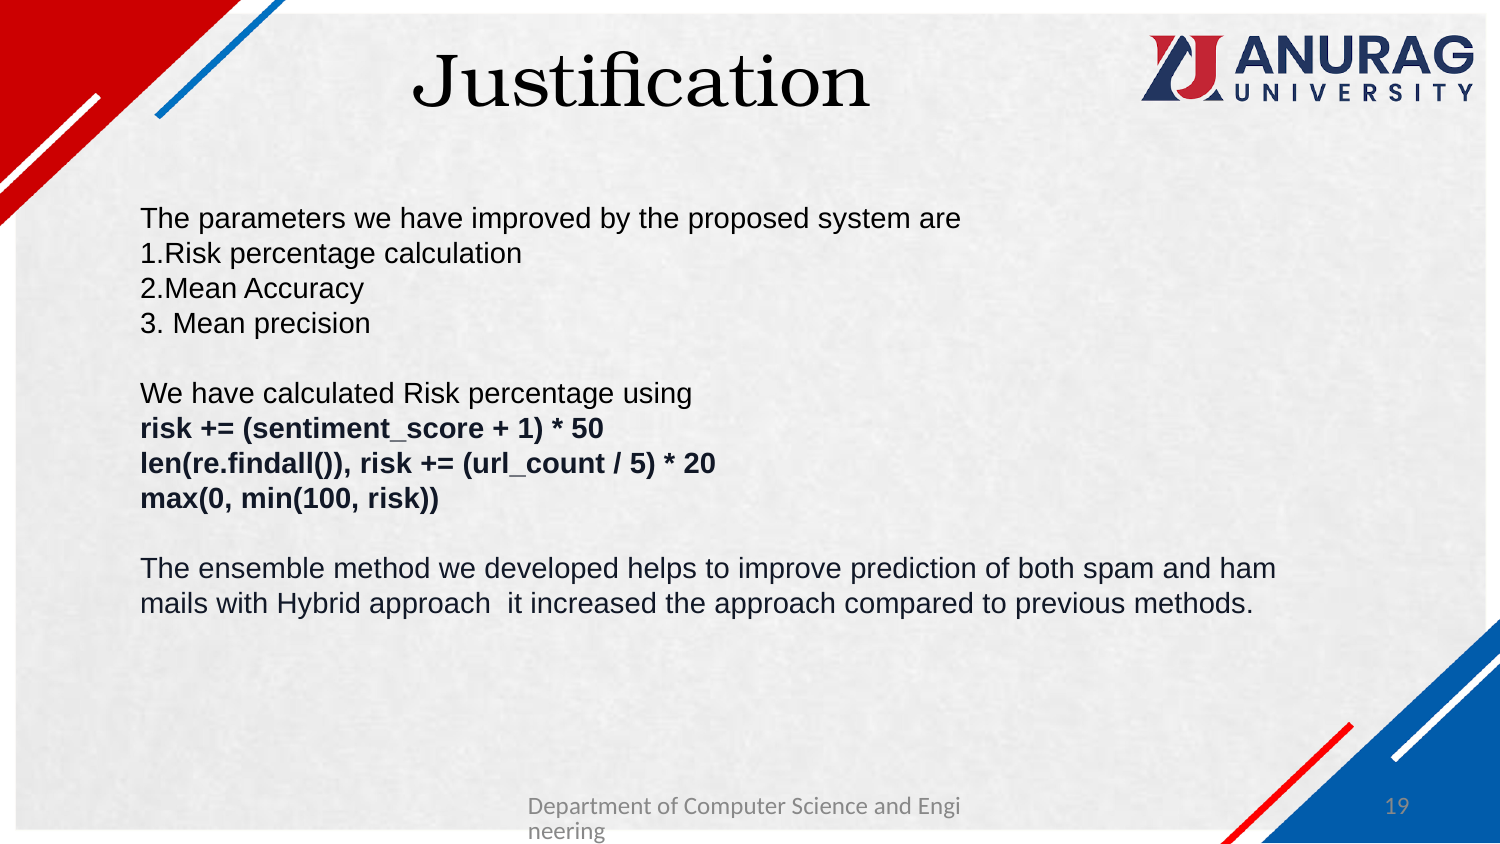

# Justification
The parameters we have improved by the proposed system are
1.Risk percentage calculation
2.Mean Accuracy
3. Mean precision

We have calculated Risk percentage using
risk += (sentiment_score + 1) * 50
len(re.findall()), risk += (url_count / 5) * 20
max(0, min(100, risk))

The ensemble method we developed helps to improve prediction of both spam and ham mails with Hybrid approach  it increased the approach compared to previous methods.

Department of Computer Science and Engineering
19